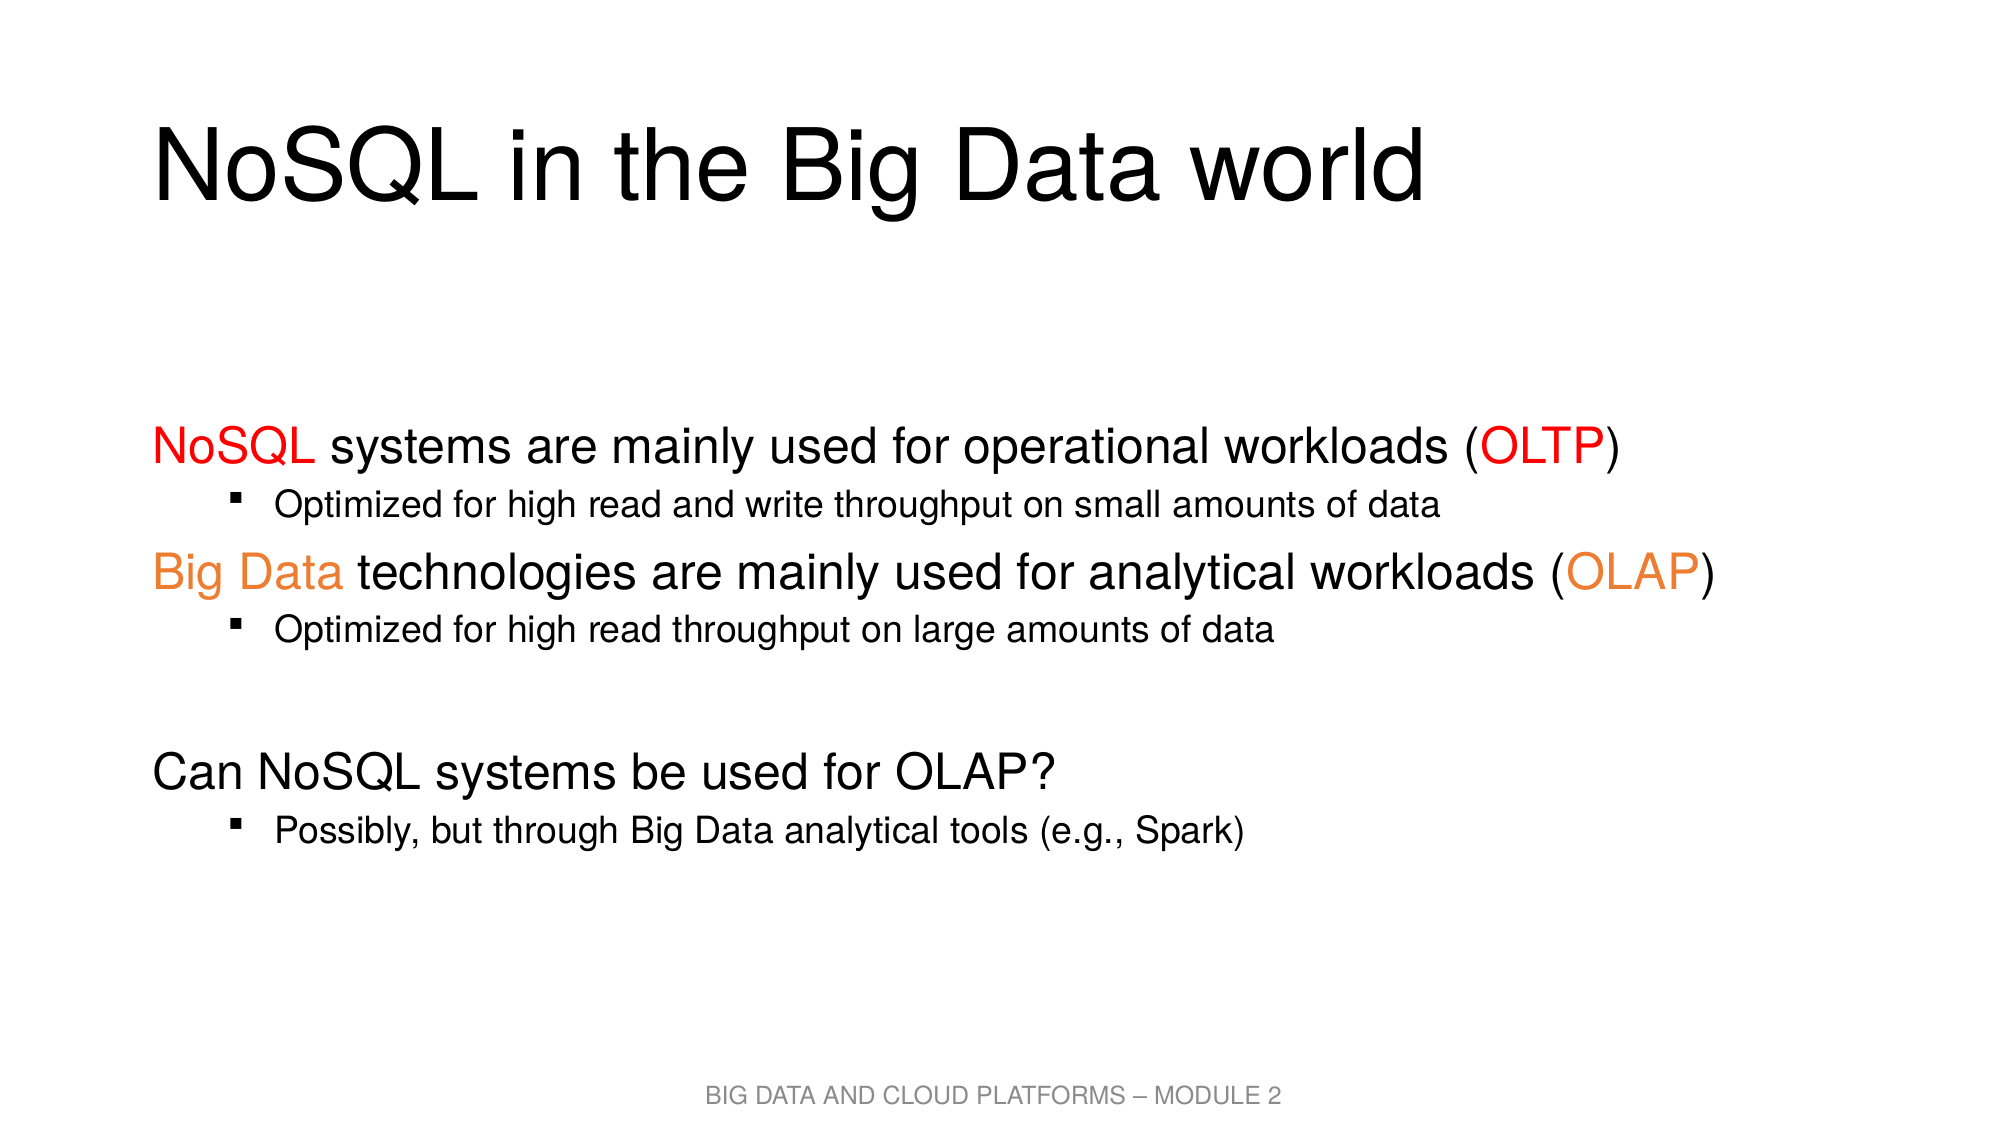

# NoSQL in the Big Data world
NoSQL systems are mainly used for operational workloads (OLTP)
Optimized for high read and write throughput on small amounts of data
Big Data technologies are mainly used for analytical workloads (OLAP)
Optimized for high read throughput on large amounts of data

Can NoSQL systems be used for OLAP?
Possibly, but through Big Data analytical tools (e.g., Spark)